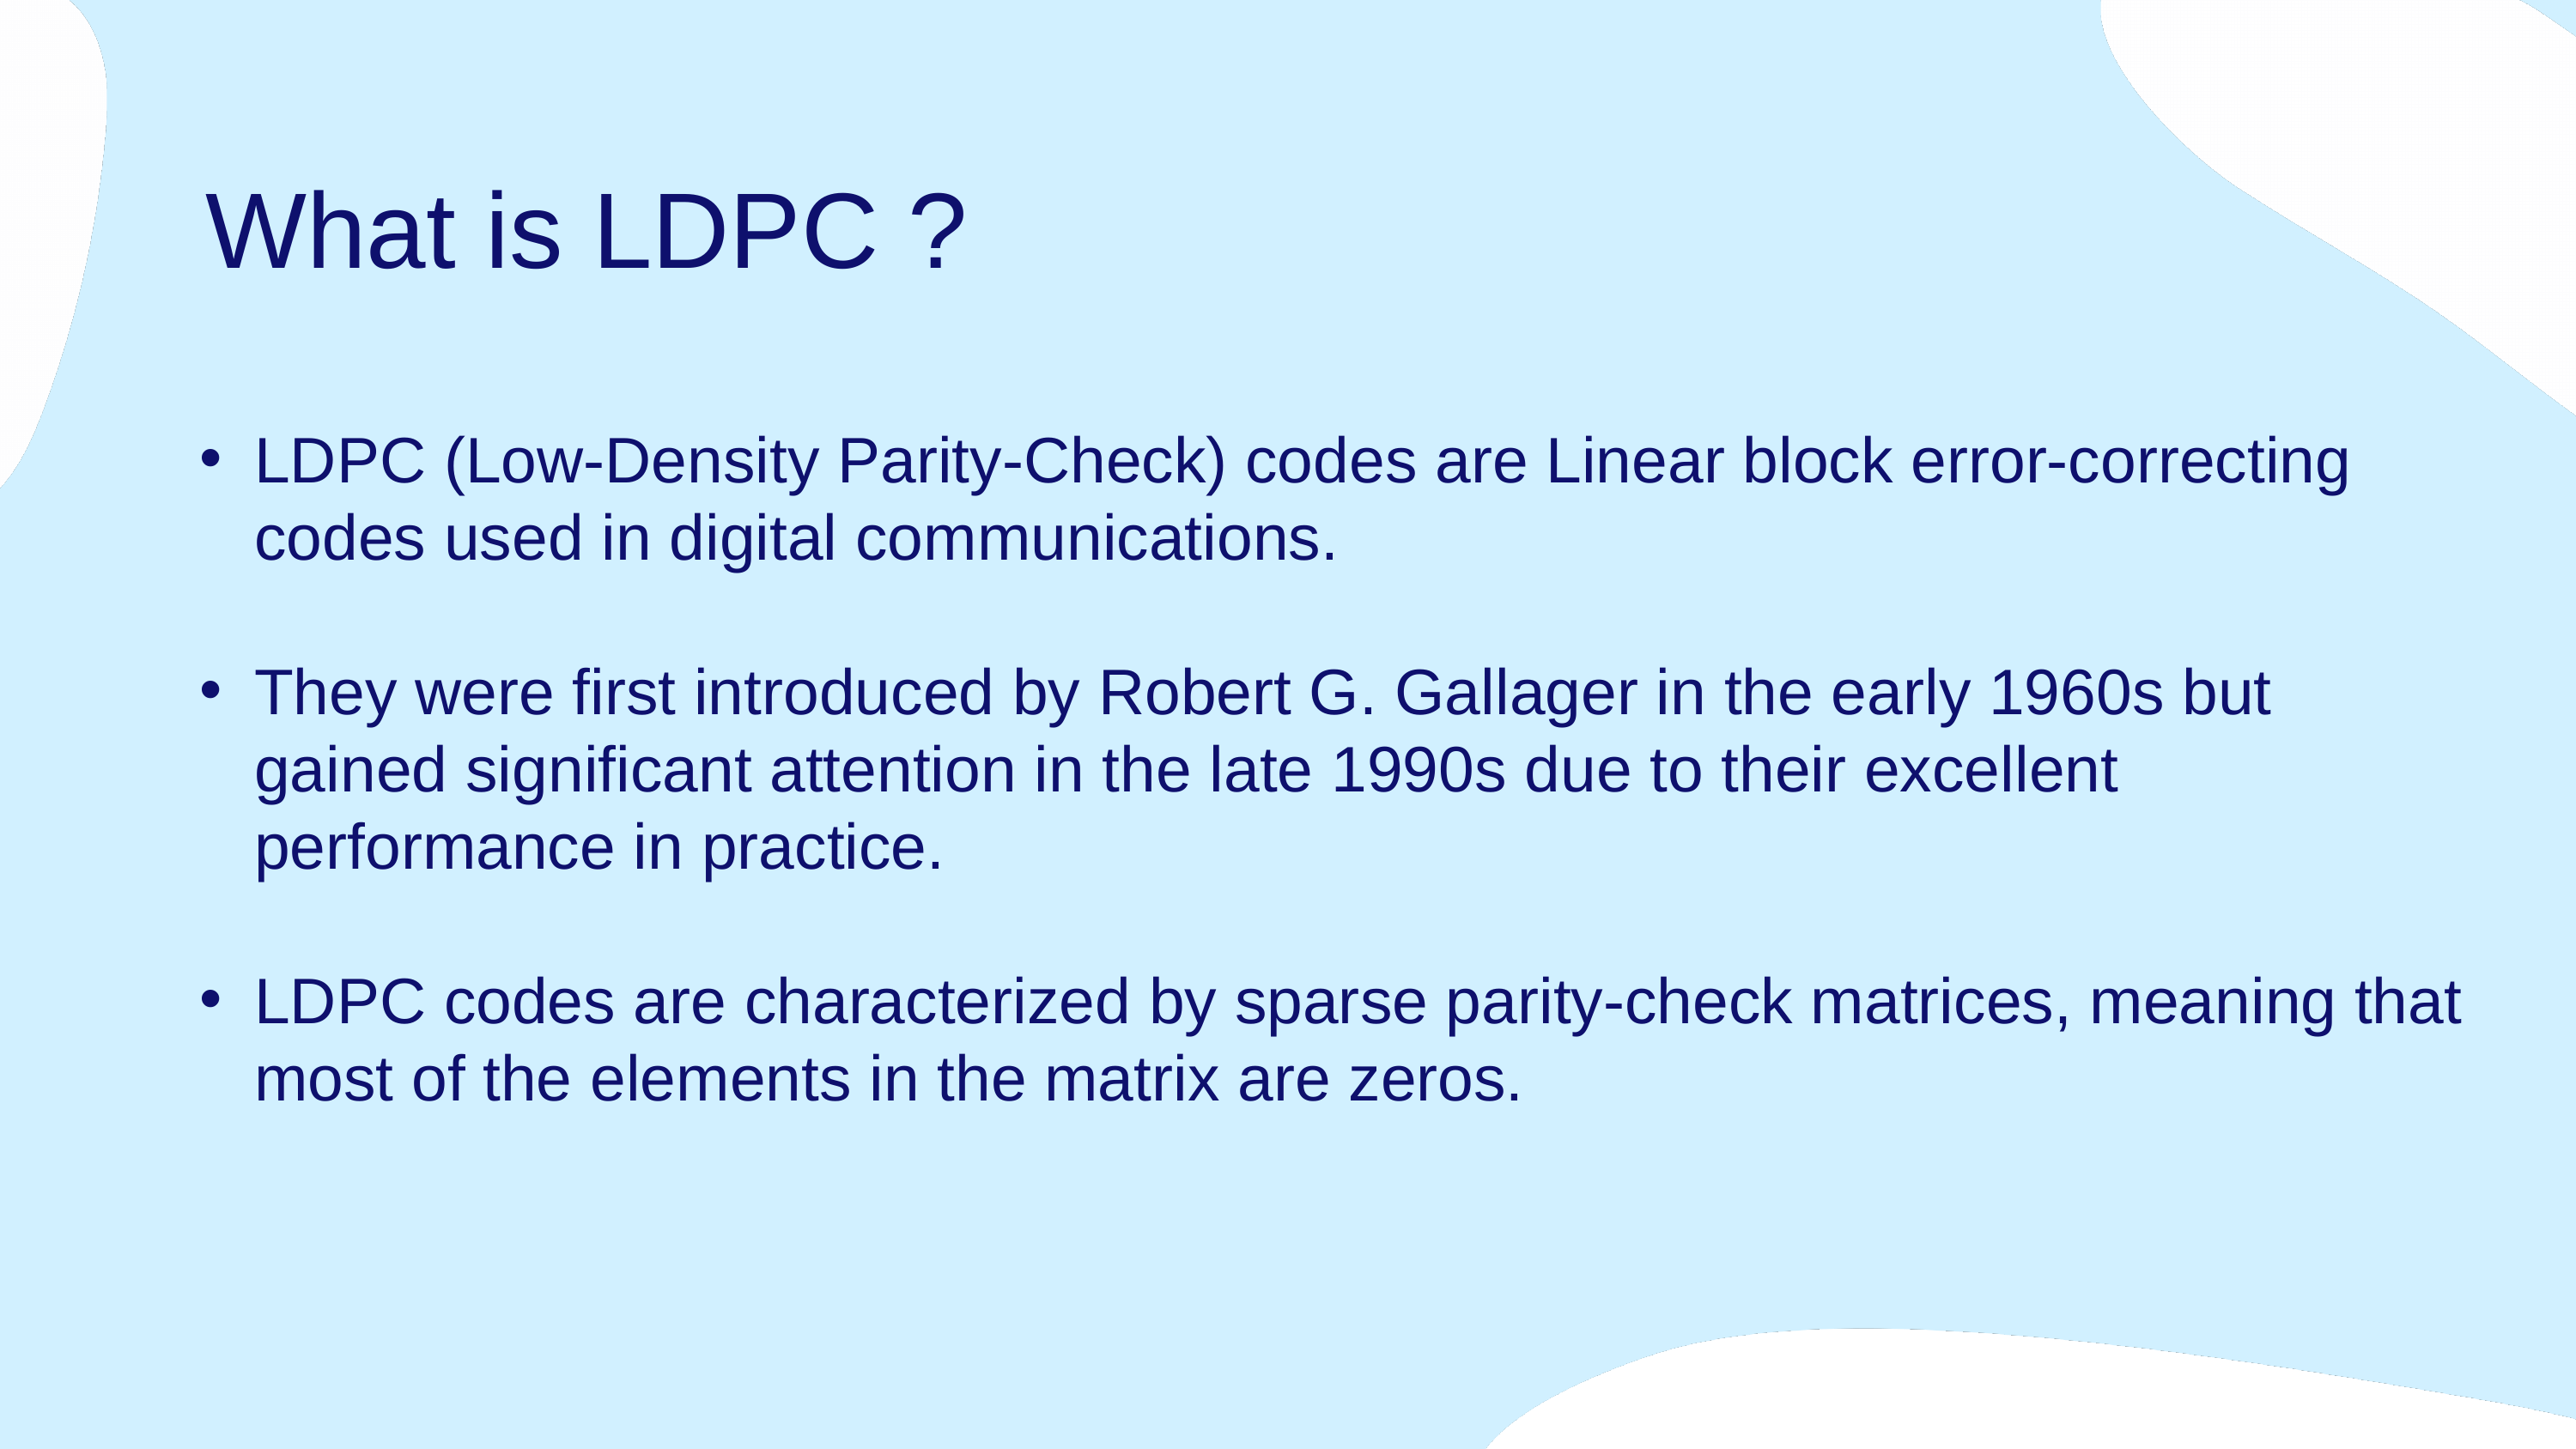

What is LDPC ?
LDPC (Low-Density Parity-Check) codes are Linear block error-correcting codes used in digital communications.

They were first introduced by Robert G. Gallager in the early 1960s but gained significant attention in the late 1990s due to their excellent performance in practice.

LDPC codes are characterized by sparse parity-check matrices, meaning that most of the elements in the matrix are zeros.